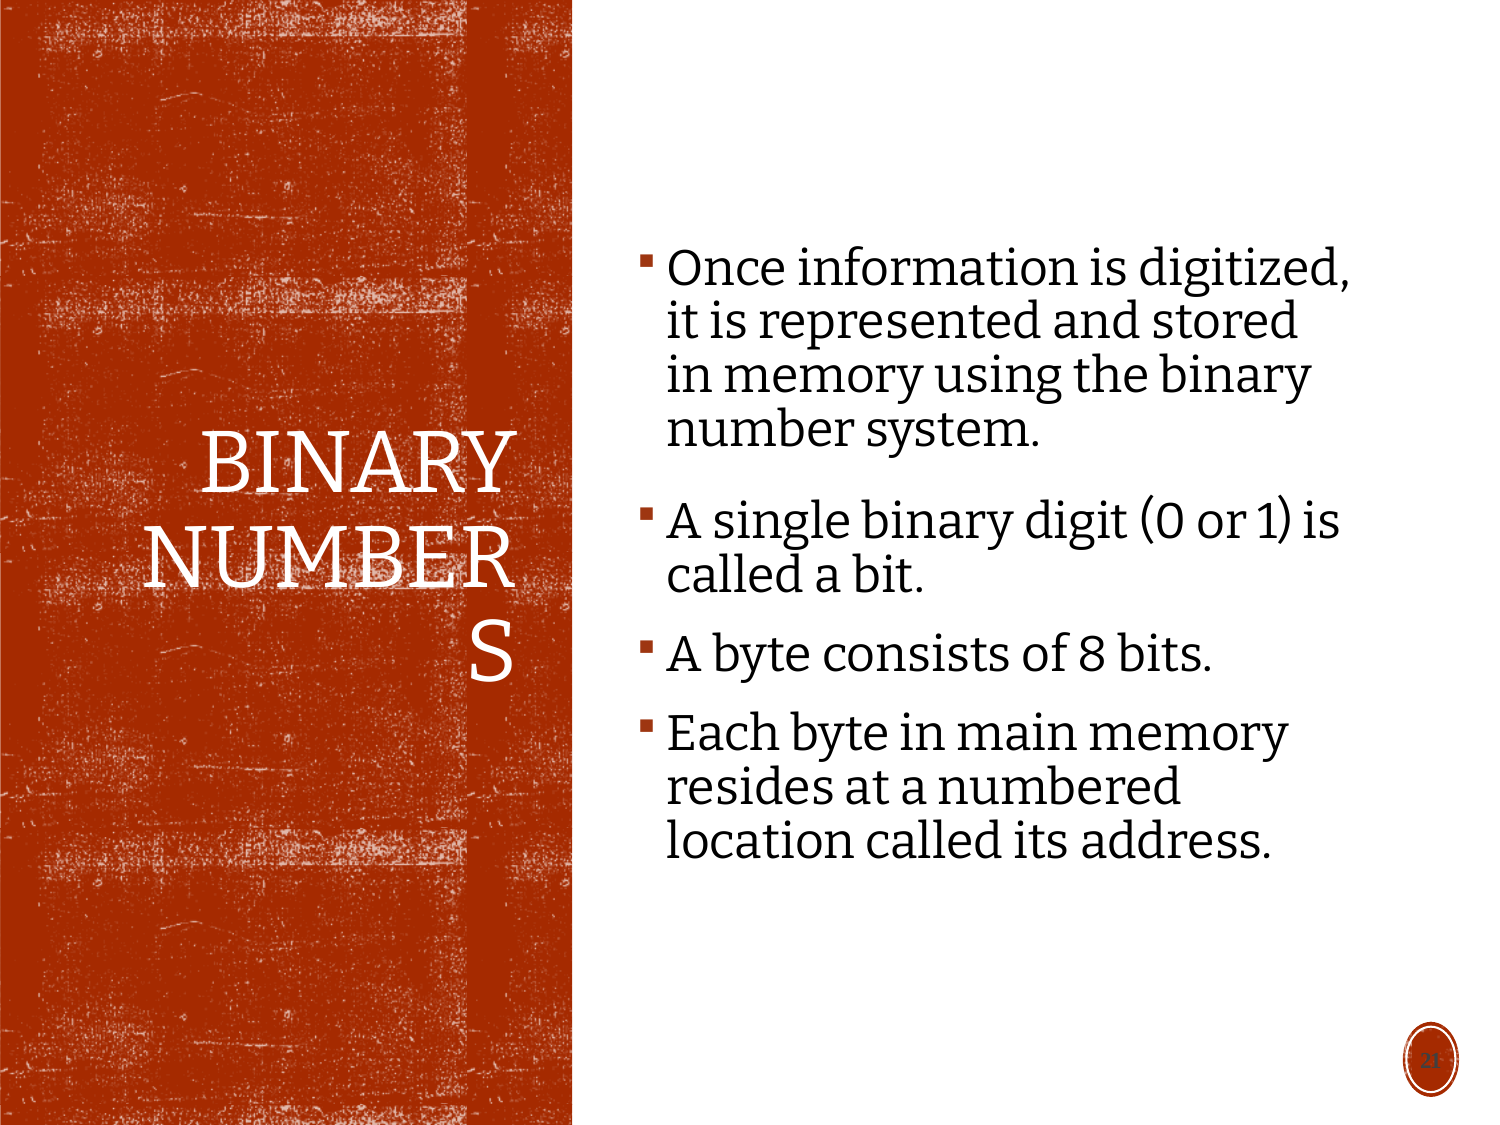

Once information is digitized, it is represented and stored in memory using the binary number system.
A single binary digit (0 or 1) is called a bit.
A byte consists of 8 bits.
Each byte in main memory resides at a numbered location called its address.
# Binary Numbers

21